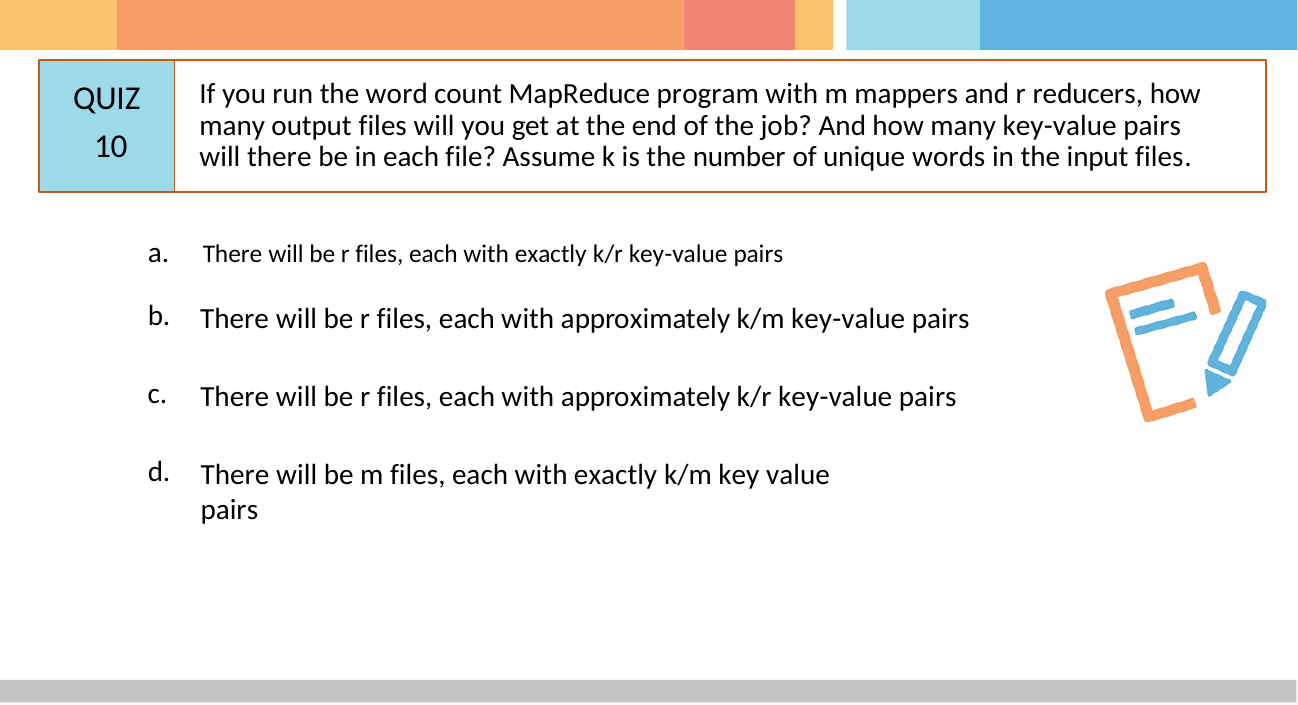

# QUIZ 10
If you run the word count MapReduce program with m mappers and r reducers, how many output files will you get at the end of the job? And how many key-value pairs will there be in each file? Assume k is the number of unique words in the input files.
a.	There will be r files, each with exactly k/r key-value pairs

b.
There will be r files, each with approximately k/m key-value pairs
c.
There will be r files, each with approximately k/r key-value pairs
d.
There will be m files, each with exactly k/m key value pairs